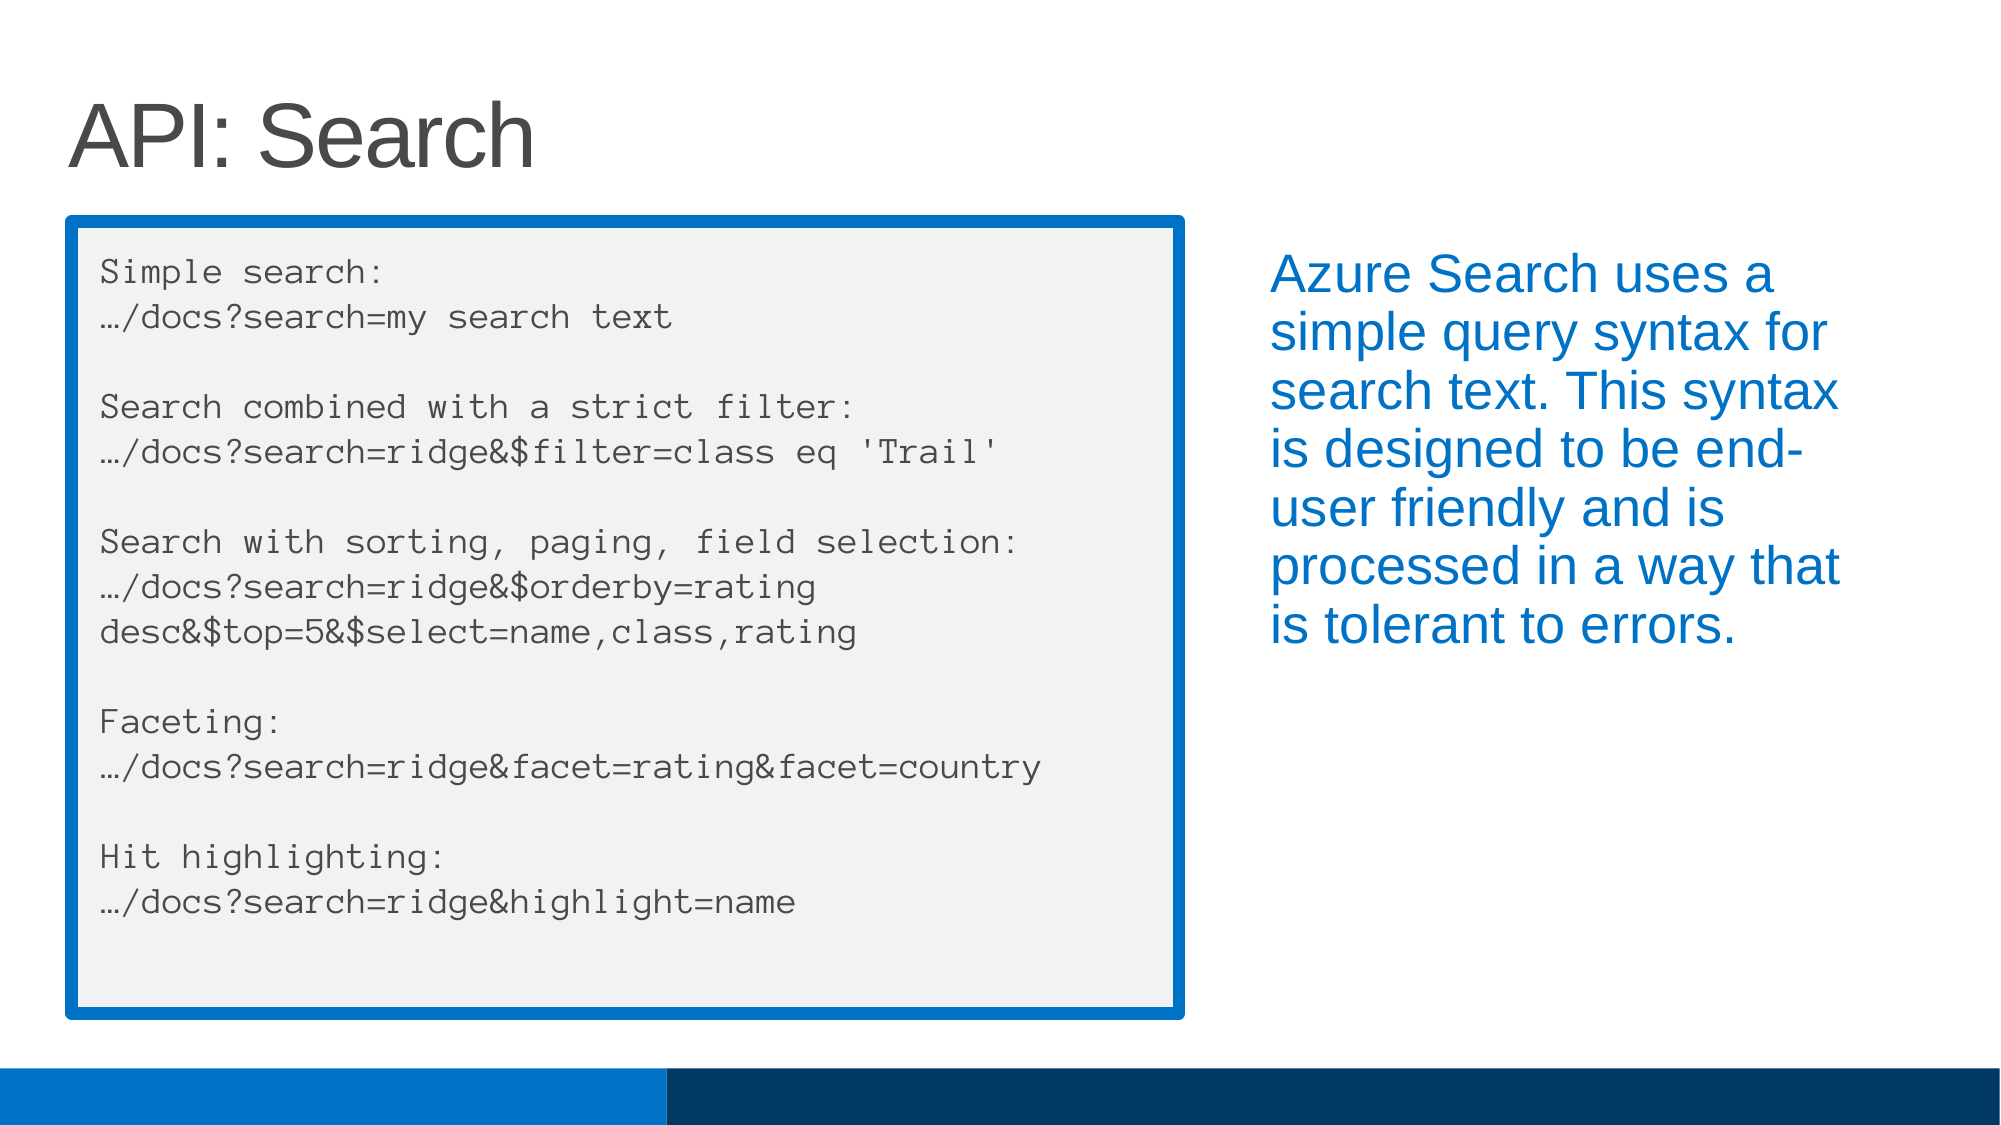

# API: Search
Simple search:
…/docs?search=my search text

Search combined with a strict filter:
…/docs?search=ridge&$filter=class eq 'Trail'

Search with sorting, paging, field selection:
…/docs?search=ridge&$orderby=rating desc&$top=5&$select=name,class,rating

Faceting:
…/docs?search=ridge&facet=rating&facet=country

Hit highlighting:
…/docs?search=ridge&highlight=name

Azure Search uses a simple query syntax for search text. This syntax is designed to be end-user friendly and is processed in a way that is tolerant to errors.